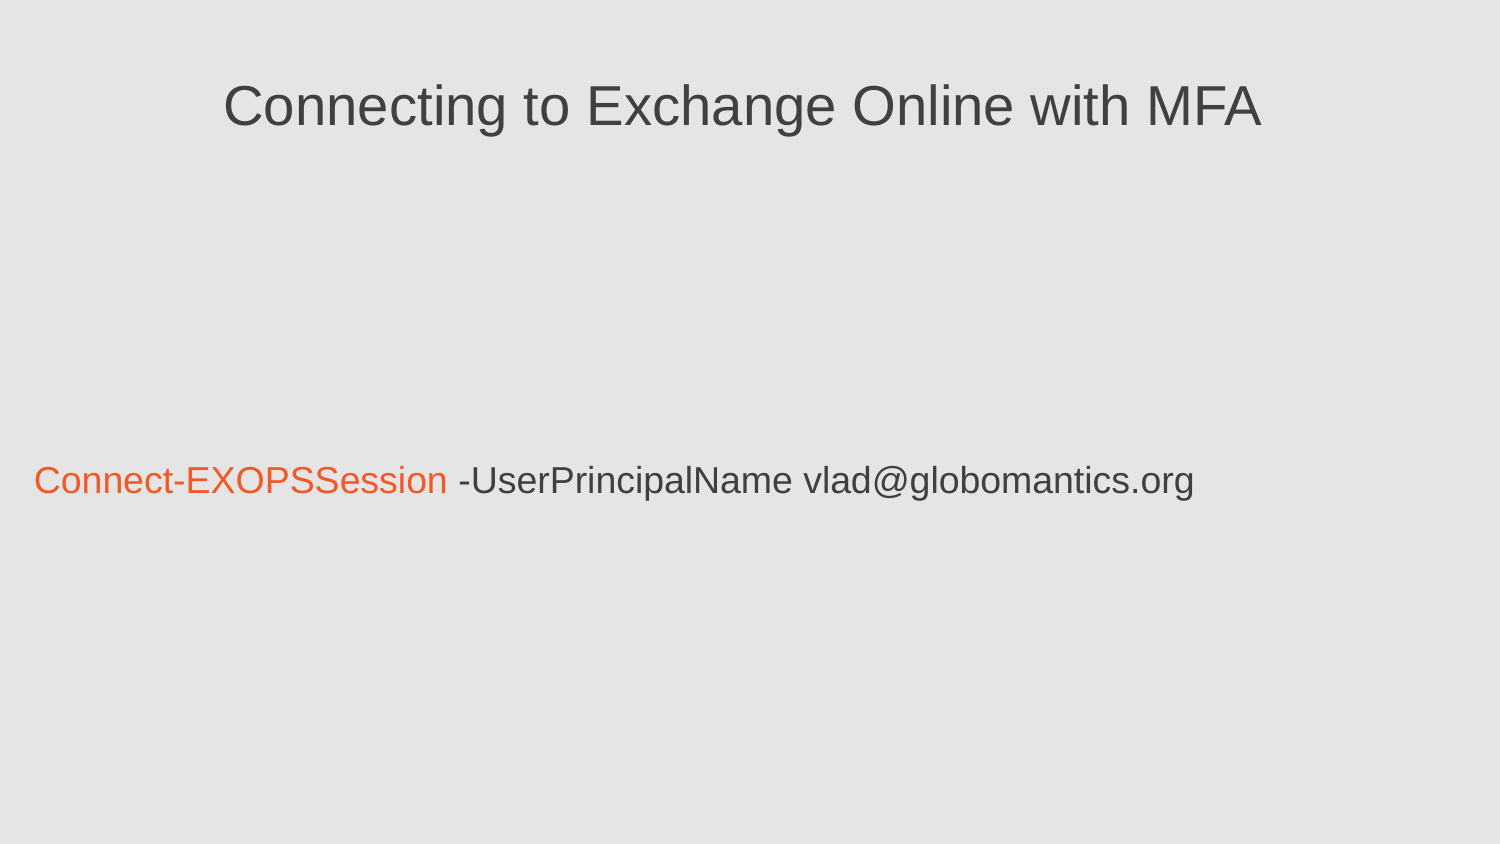

# Connecting to Exchange Online with MFA
Connect-EXOPSSession -UserPrincipalName vlad@globomantics.org